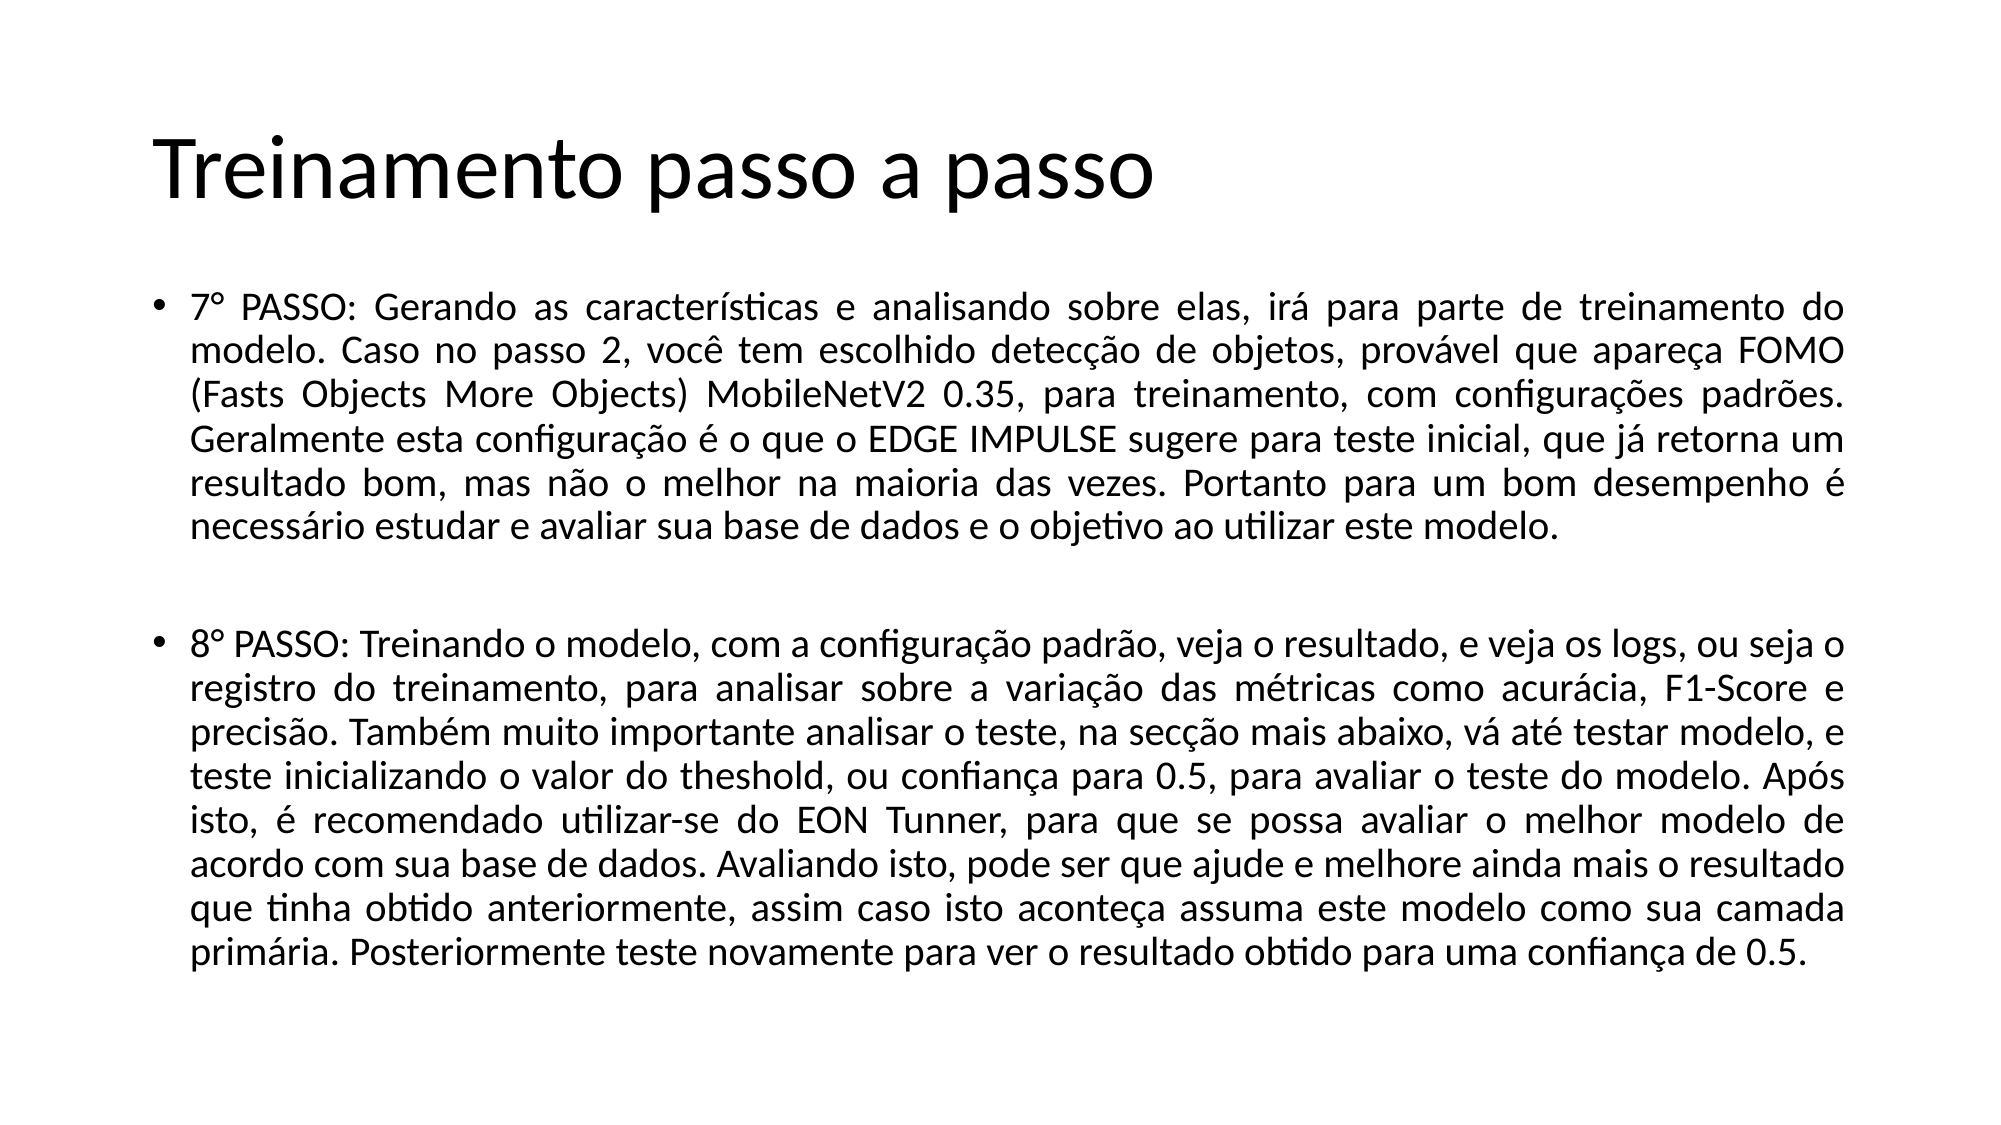

# Treinamento passo a passo
7° PASSO: Gerando as características e analisando sobre elas, irá para parte de treinamento do modelo. Caso no passo 2, você tem escolhido detecção de objetos, provável que apareça FOMO (Fasts Objects More Objects) MobileNetV2 0.35, para treinamento, com configurações padrões. Geralmente esta configuração é o que o EDGE IMPULSE sugere para teste inicial, que já retorna um resultado bom, mas não o melhor na maioria das vezes. Portanto para um bom desempenho é necessário estudar e avaliar sua base de dados e o objetivo ao utilizar este modelo.

8° PASSO: Treinando o modelo, com a configuração padrão, veja o resultado, e veja os logs, ou seja o registro do treinamento, para analisar sobre a variação das métricas como acurácia, F1-Score e precisão. Também muito importante analisar o teste, na secção mais abaixo, vá até testar modelo, e teste inicializando o valor do theshold, ou confiança para 0.5, para avaliar o teste do modelo. Após isto, é recomendado utilizar-se do EON Tunner, para que se possa avaliar o melhor modelo de acordo com sua base de dados. Avaliando isto, pode ser que ajude e melhore ainda mais o resultado que tinha obtido anteriormente, assim caso isto aconteça assuma este modelo como sua camada primária. Posteriormente teste novamente para ver o resultado obtido para uma confiança de 0.5.